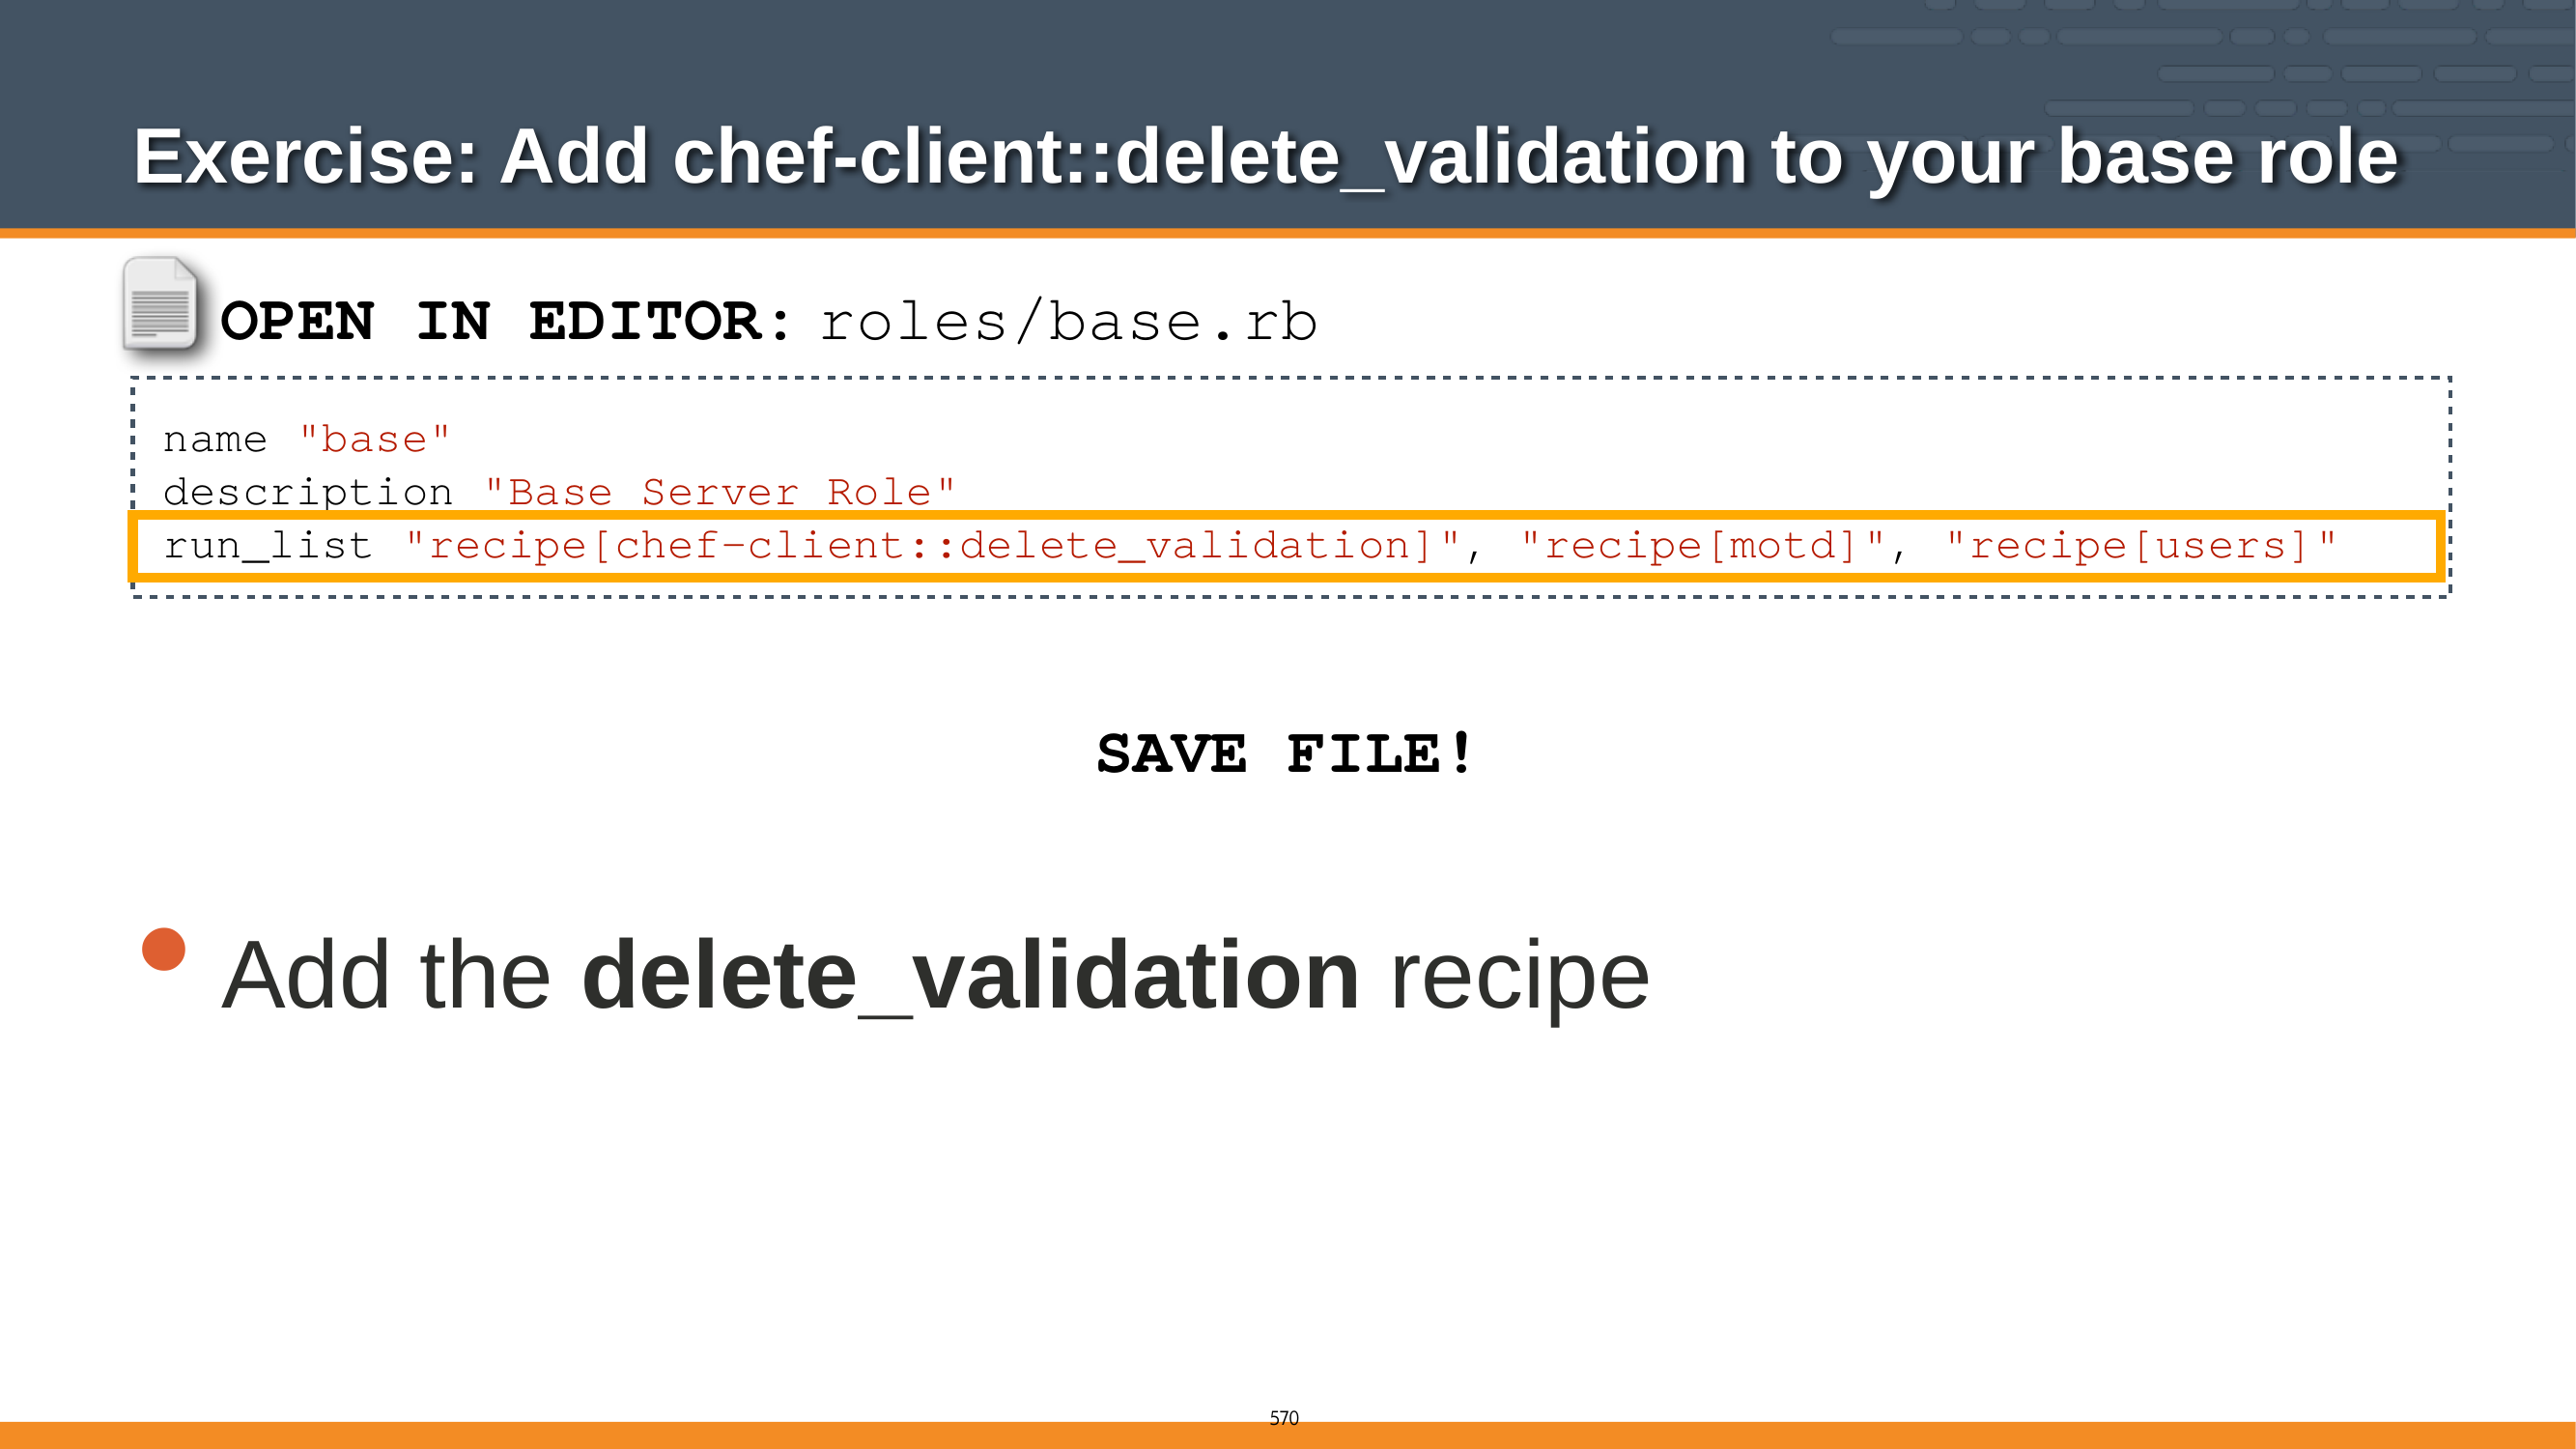

# Exercise: Add chef-client::delete_validation to your base role
roles/base.rb
OPEN IN EDITOR:
name "base"
description "Base Server Role"
run_list "recipe[chef-client::delete_validation]", "recipe[motd]", "recipe[users]"

SAVE FILE!
Add the delete_validation recipe
570